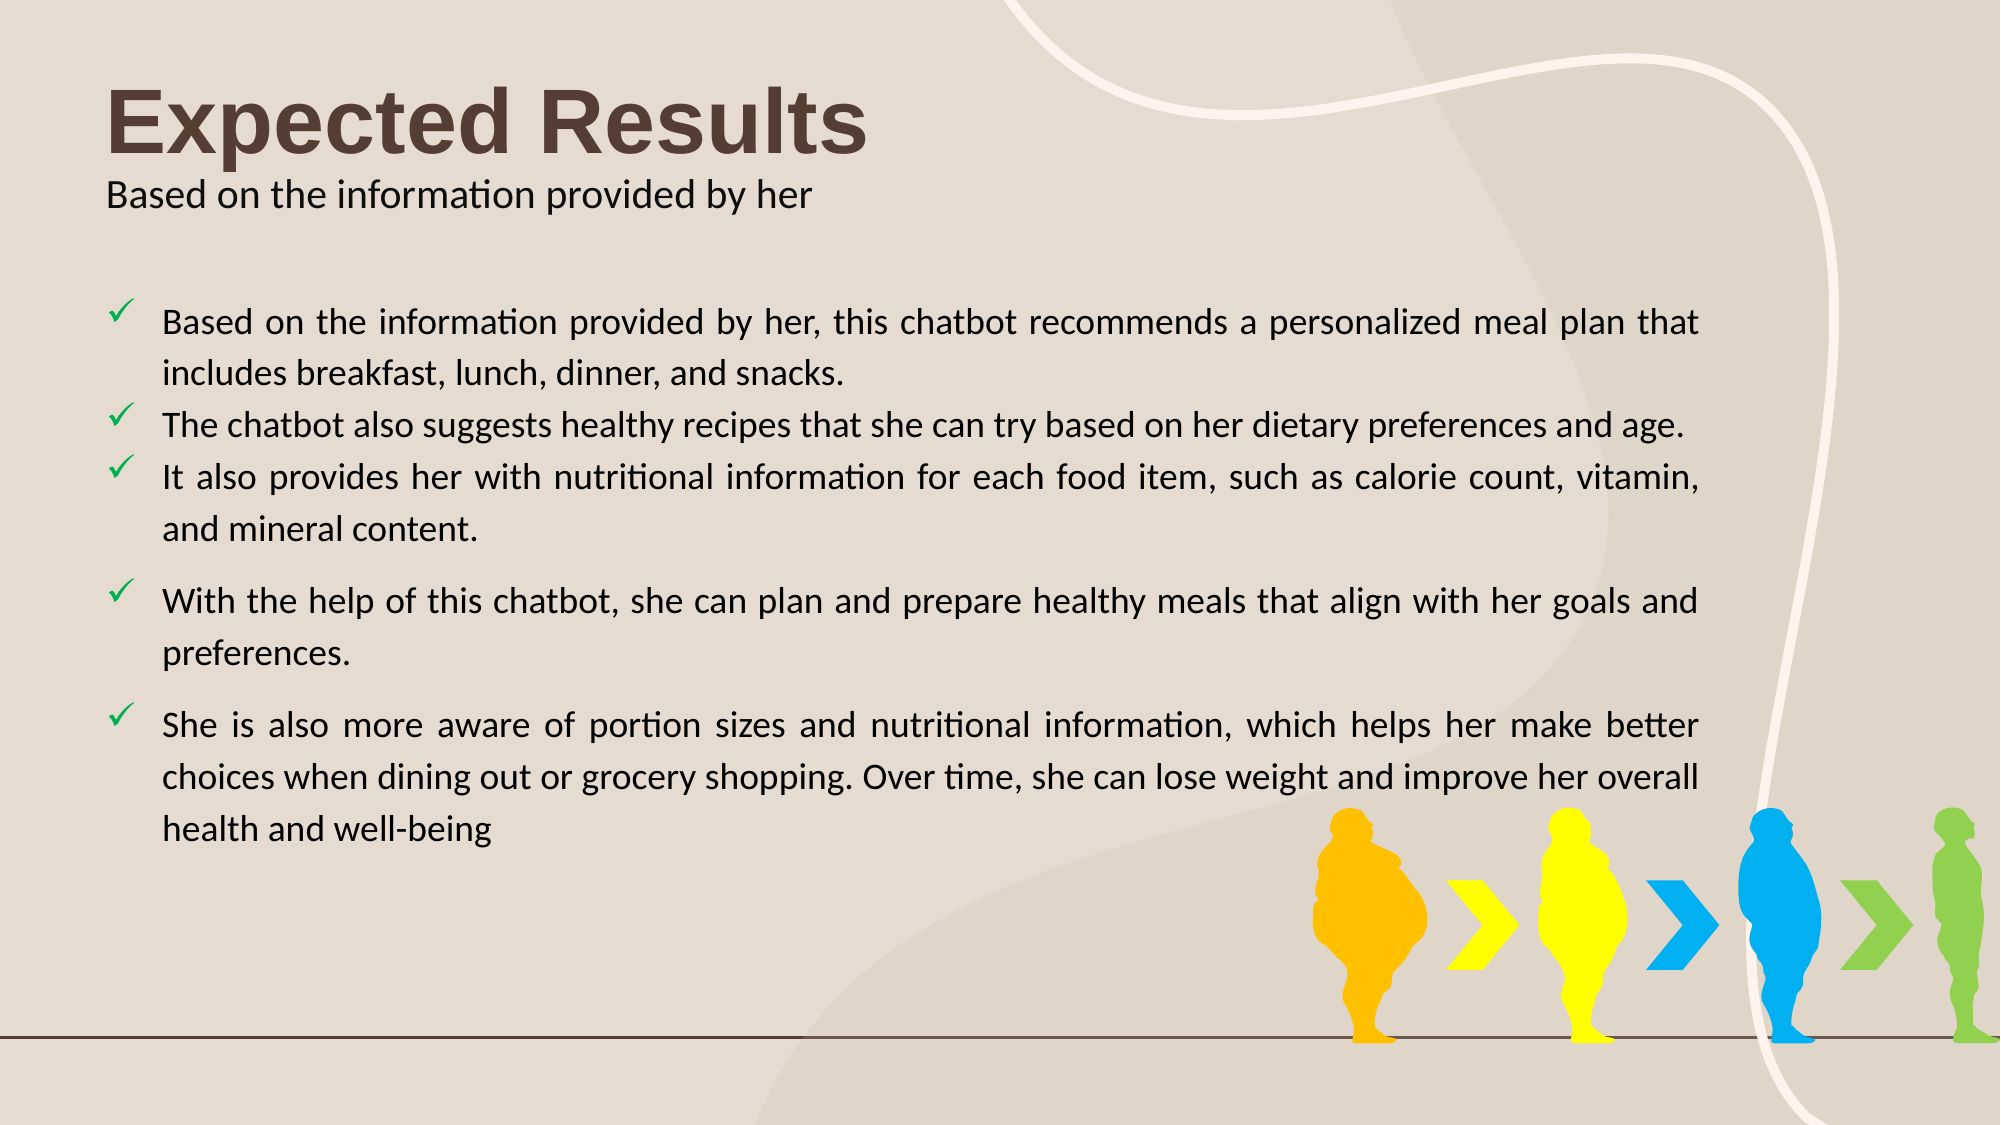

# Expected Results Based on the information provided by her
Based on the information provided by her, this chatbot recommends a personalized meal plan that includes breakfast, lunch, dinner, and snacks.
The chatbot also suggests healthy recipes that she can try based on her dietary preferences and age.
It also provides her with nutritional information for each food item, such as calorie count, vitamin, and mineral content.
With the help of this chatbot, she can plan and prepare healthy meals that align with her goals and preferences.
She is also more aware of portion sizes and nutritional information, which helps her make better choices when dining out or grocery shopping. Over time, she can lose weight and improve her overall health and well-being